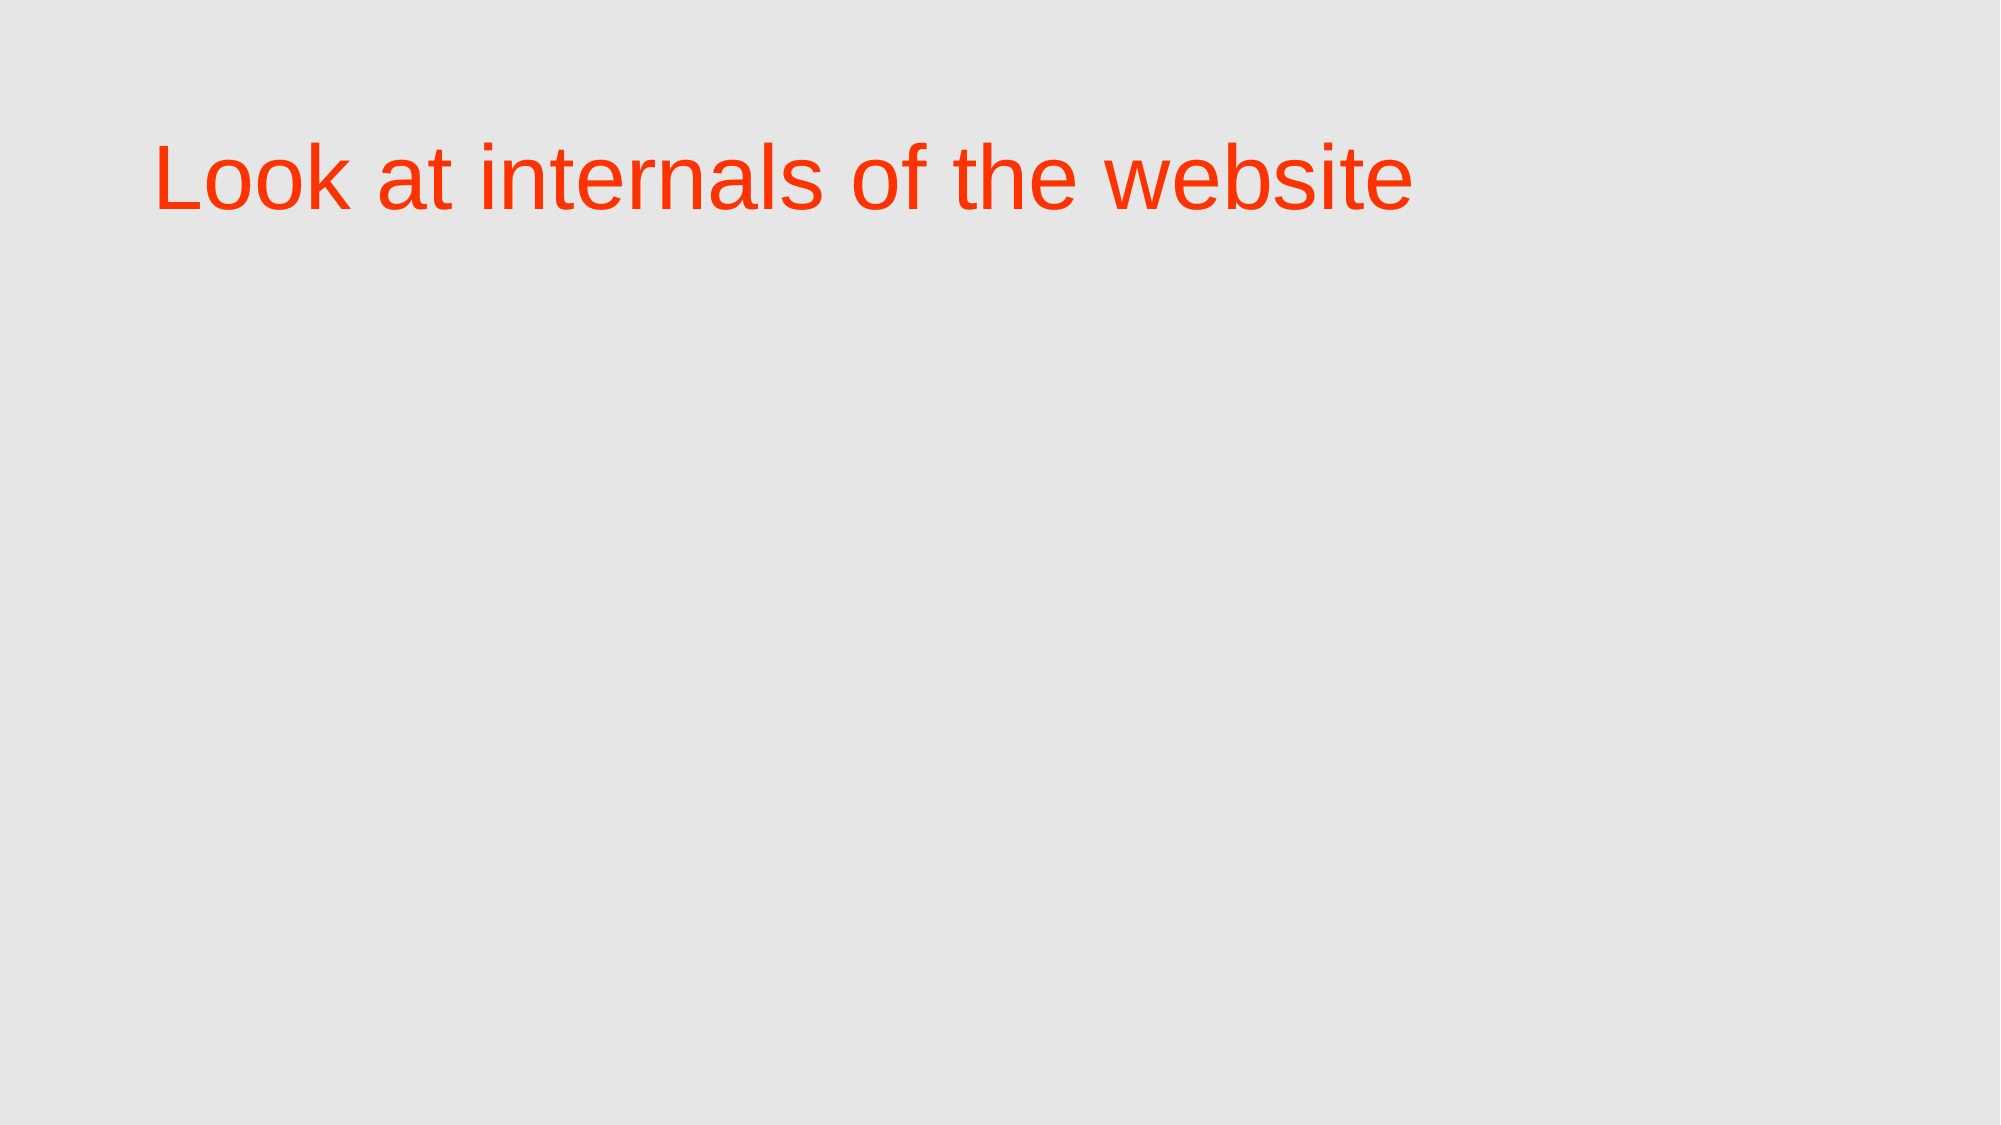

# Look at internals of the website